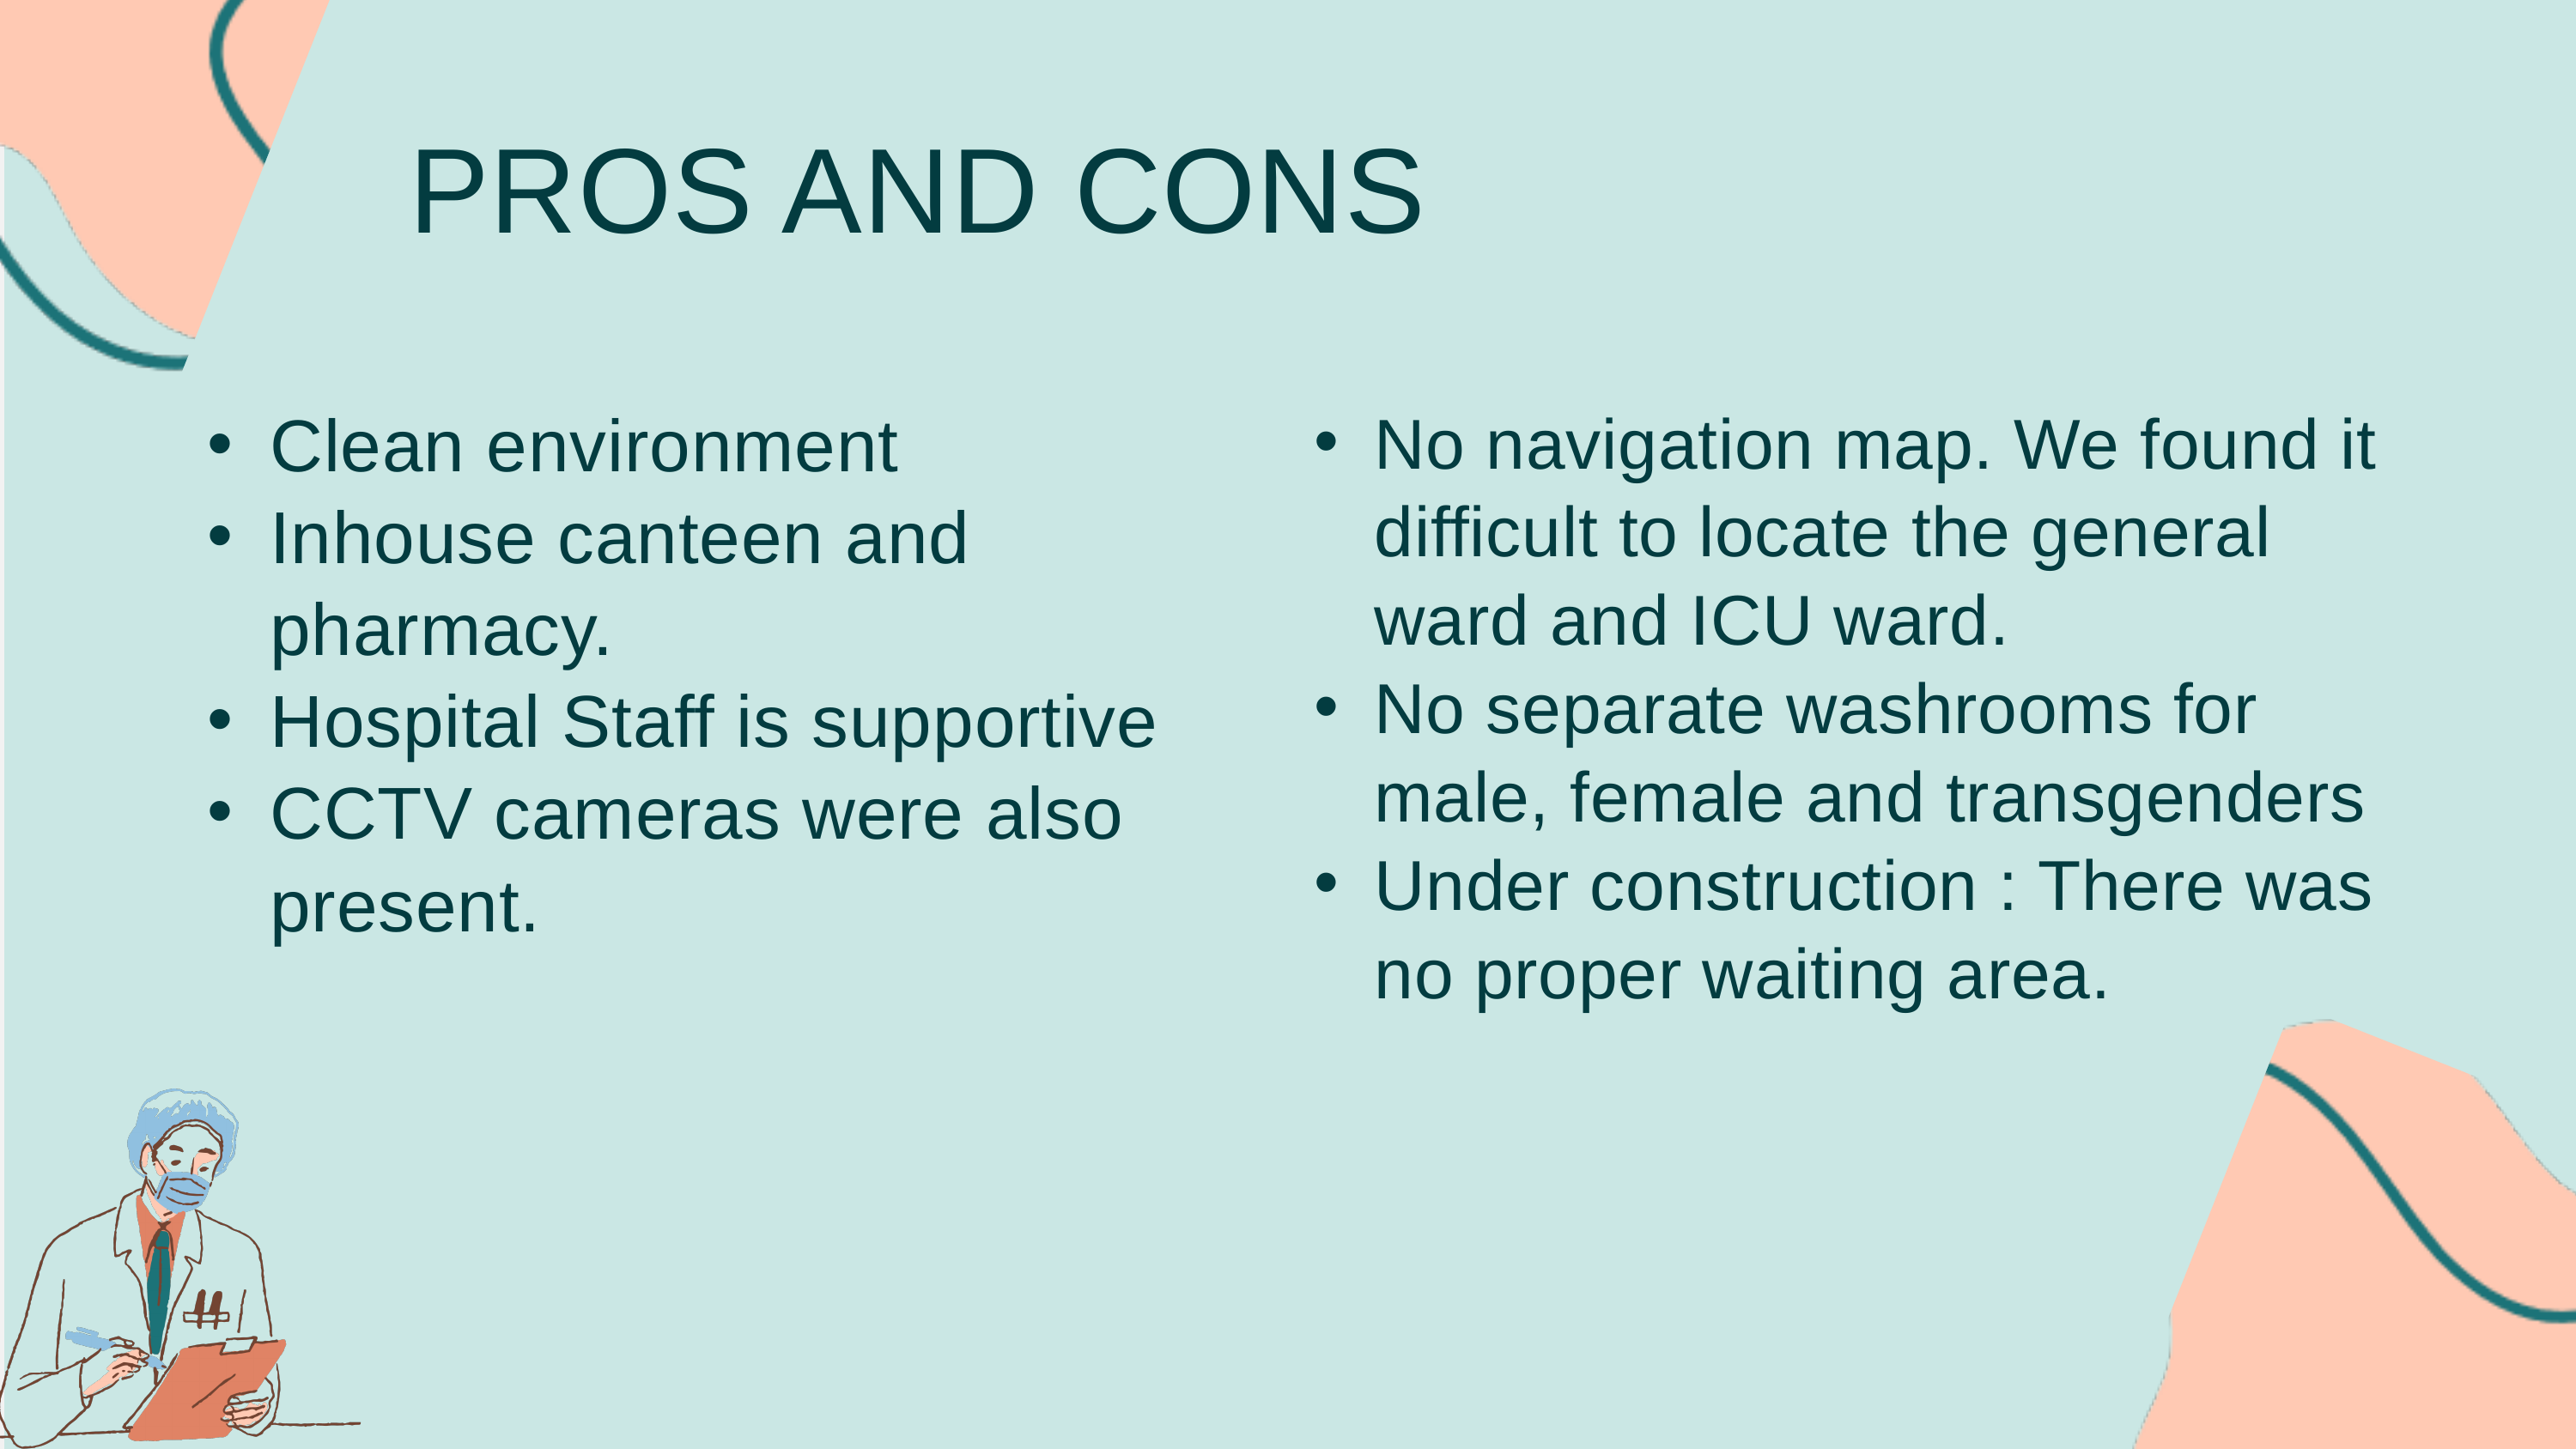

PROS AND CONS
Clean environment
Inhouse canteen and pharmacy.
Hospital Staff is supportive
CCTV cameras were also present.
No navigation map. We found it difficult to locate the general ward and ICU ward.
No separate washrooms for male, female and transgenders
Under construction : There was no proper waiting area.